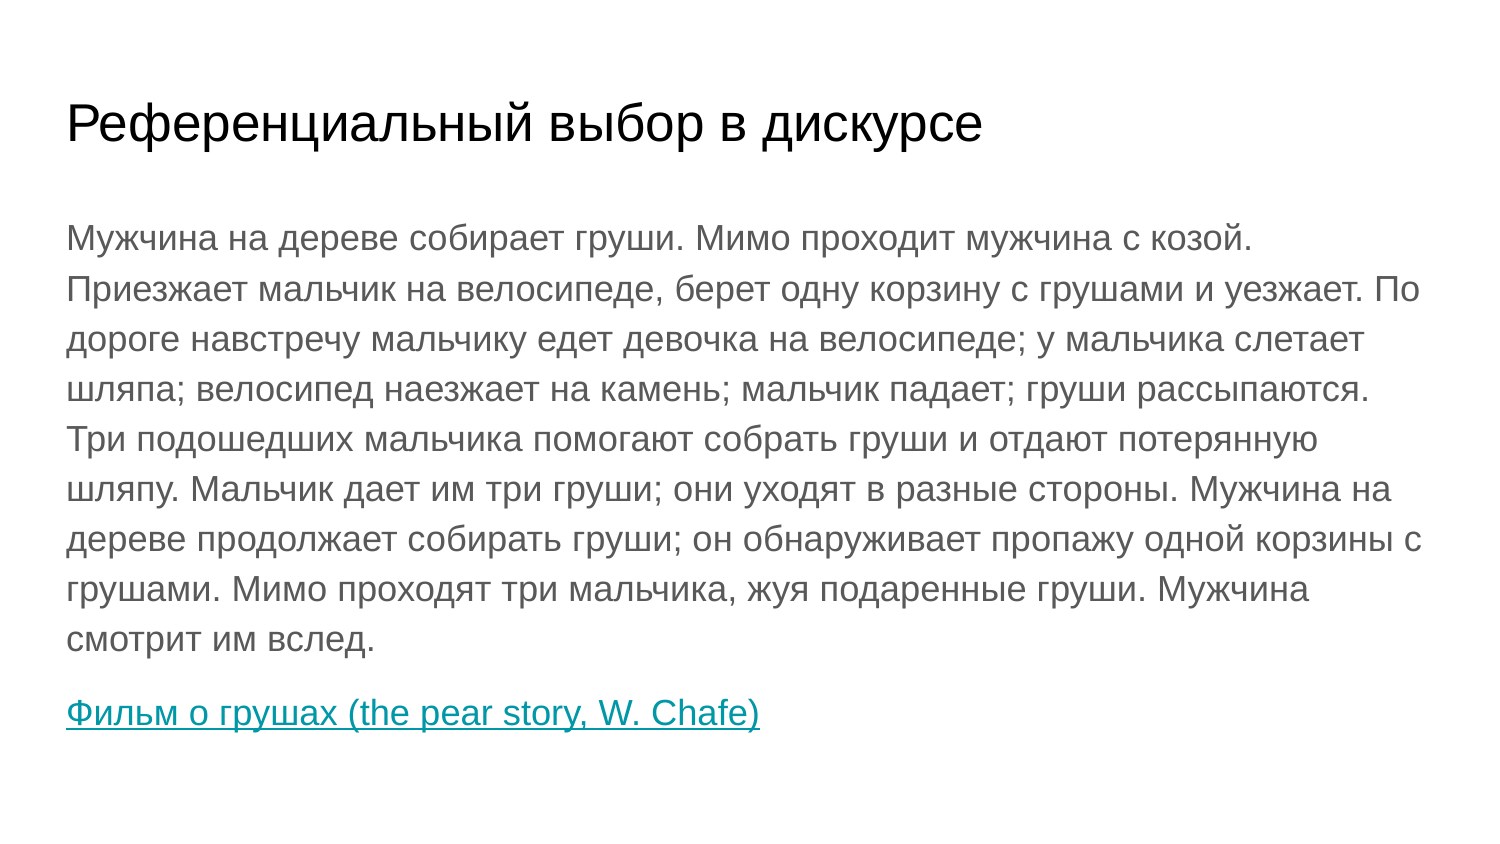

# Референциальный выбор в дискурсе
Мужчина на дереве собирает груши. Мимо проходит мужчина с козой. Приезжает мальчик на велосипеде, берет одну корзину с грушами и уезжает. По дороге навстречу мальчику едет девочка на велосипеде; у мальчика слетает шляпа; велосипед наезжает на камень; мальчик падает; груши рассыпаются. Три подошедших мальчика помогают собрать груши и отдают потерянную шляпу. Мальчик дает им три груши; они уходят в разные стороны. Мужчина на дереве продолжает собирать груши; он обнаруживает пропажу одной корзины с грушами. Мимо проходят три мальчика, жуя подаренные груши. Мужчина смотрит им вслед.
Фильм о грушах (the pear story, W. Chafe)